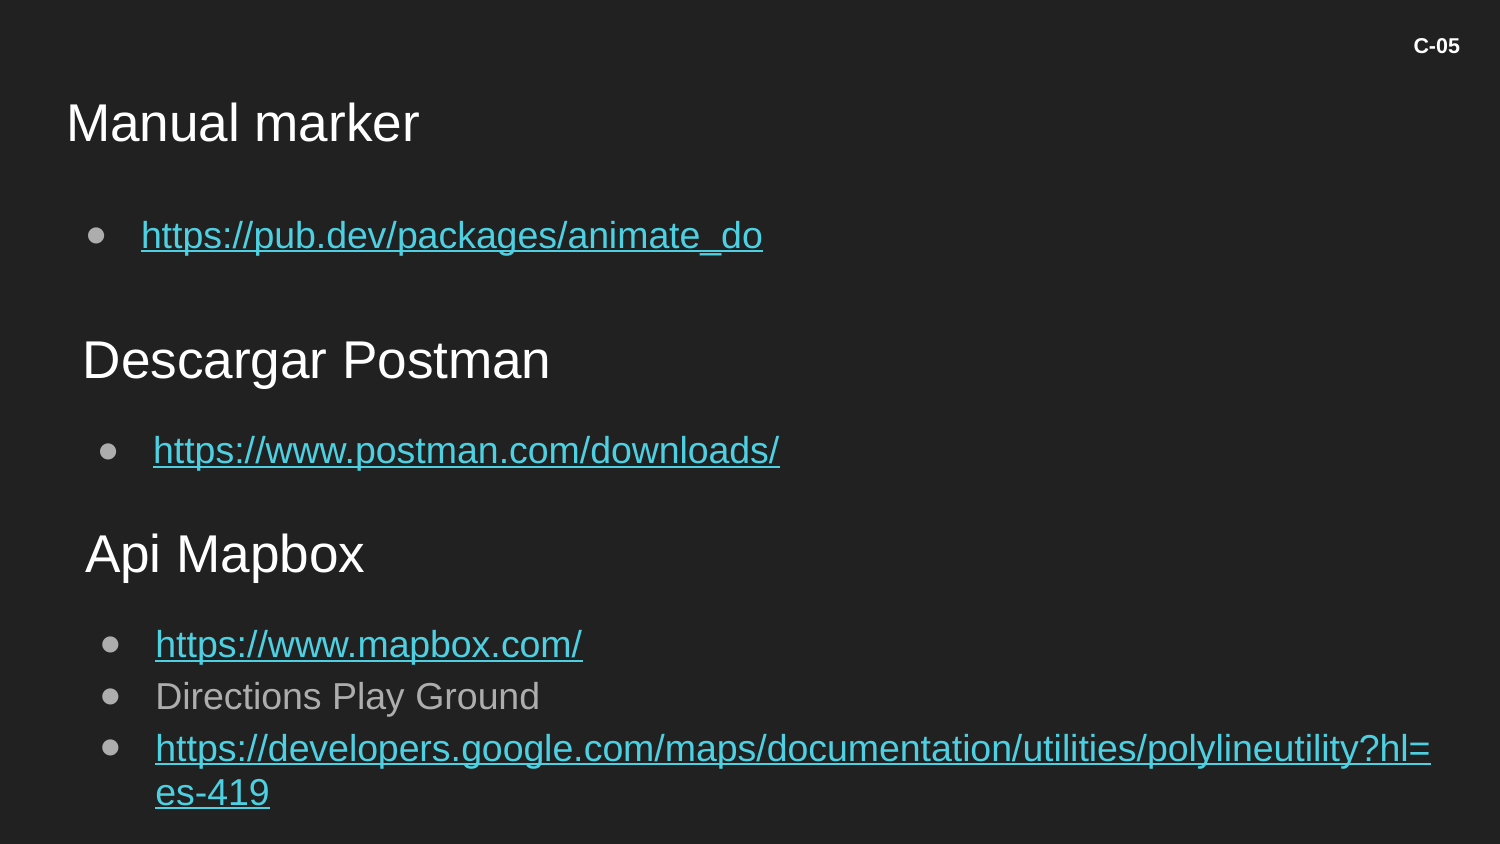

C-05
# Manual marker
https://pub.dev/packages/animate_do
Descargar Postman
https://www.postman.com/downloads/
Api Mapbox
https://www.mapbox.com/
Directions Play Ground
https://developers.google.com/maps/documentation/utilities/polylineutility?hl=es-419